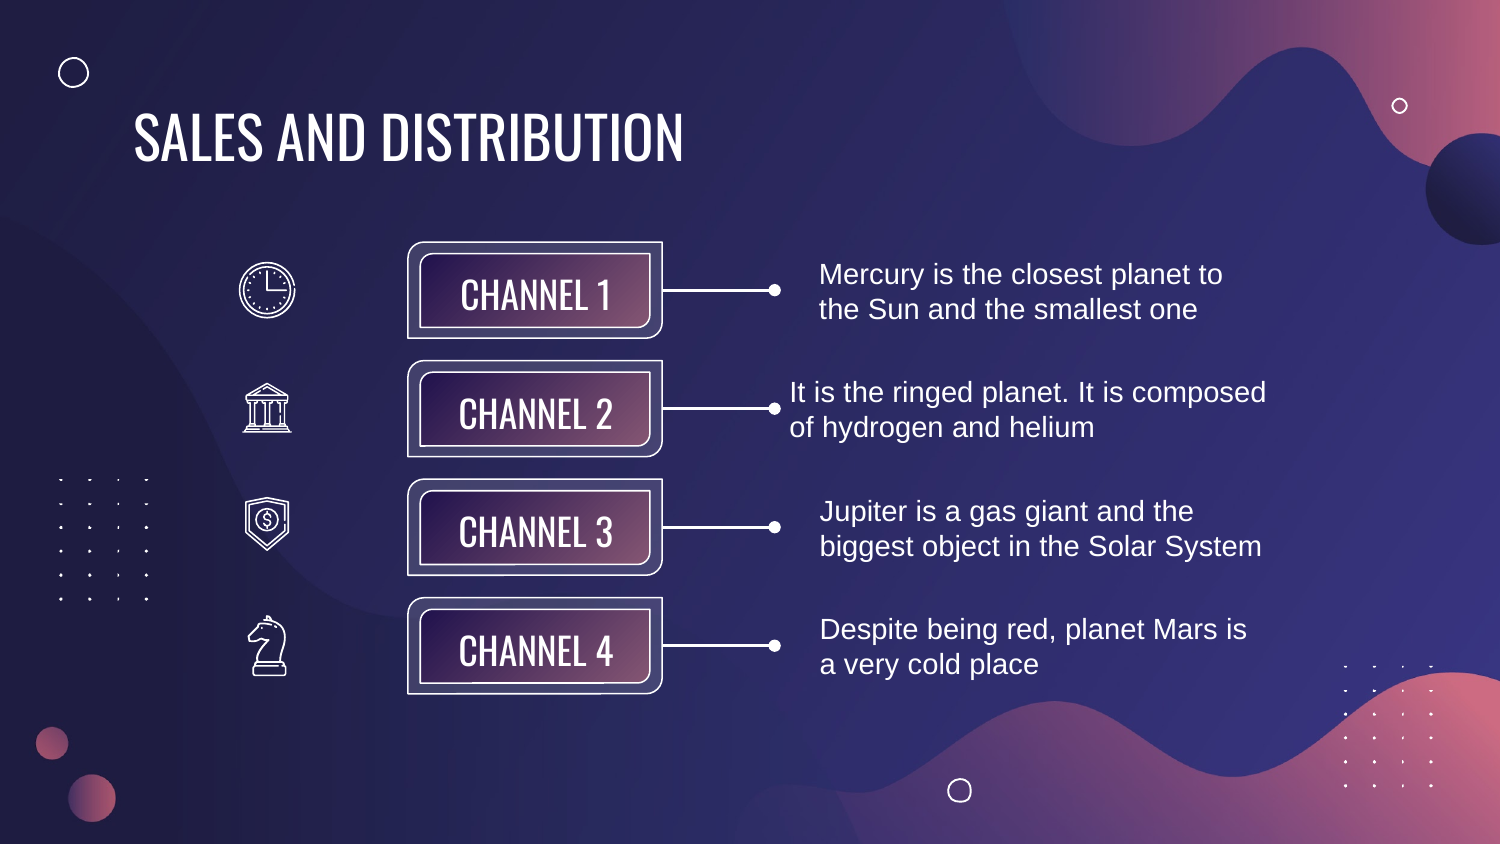

# SALES AND DISTRIBUTION

Mercury is the closest planet to the Sun and the smallest one
CHANNEL 1

It is the ringed planet. It is composed of hydrogen and helium
CHANNEL 2

Jupiter is a gas giant and the biggest object in the Solar System

CHANNEL 3

Despite being red, planet Mars is a very cold place
CHANNEL 4